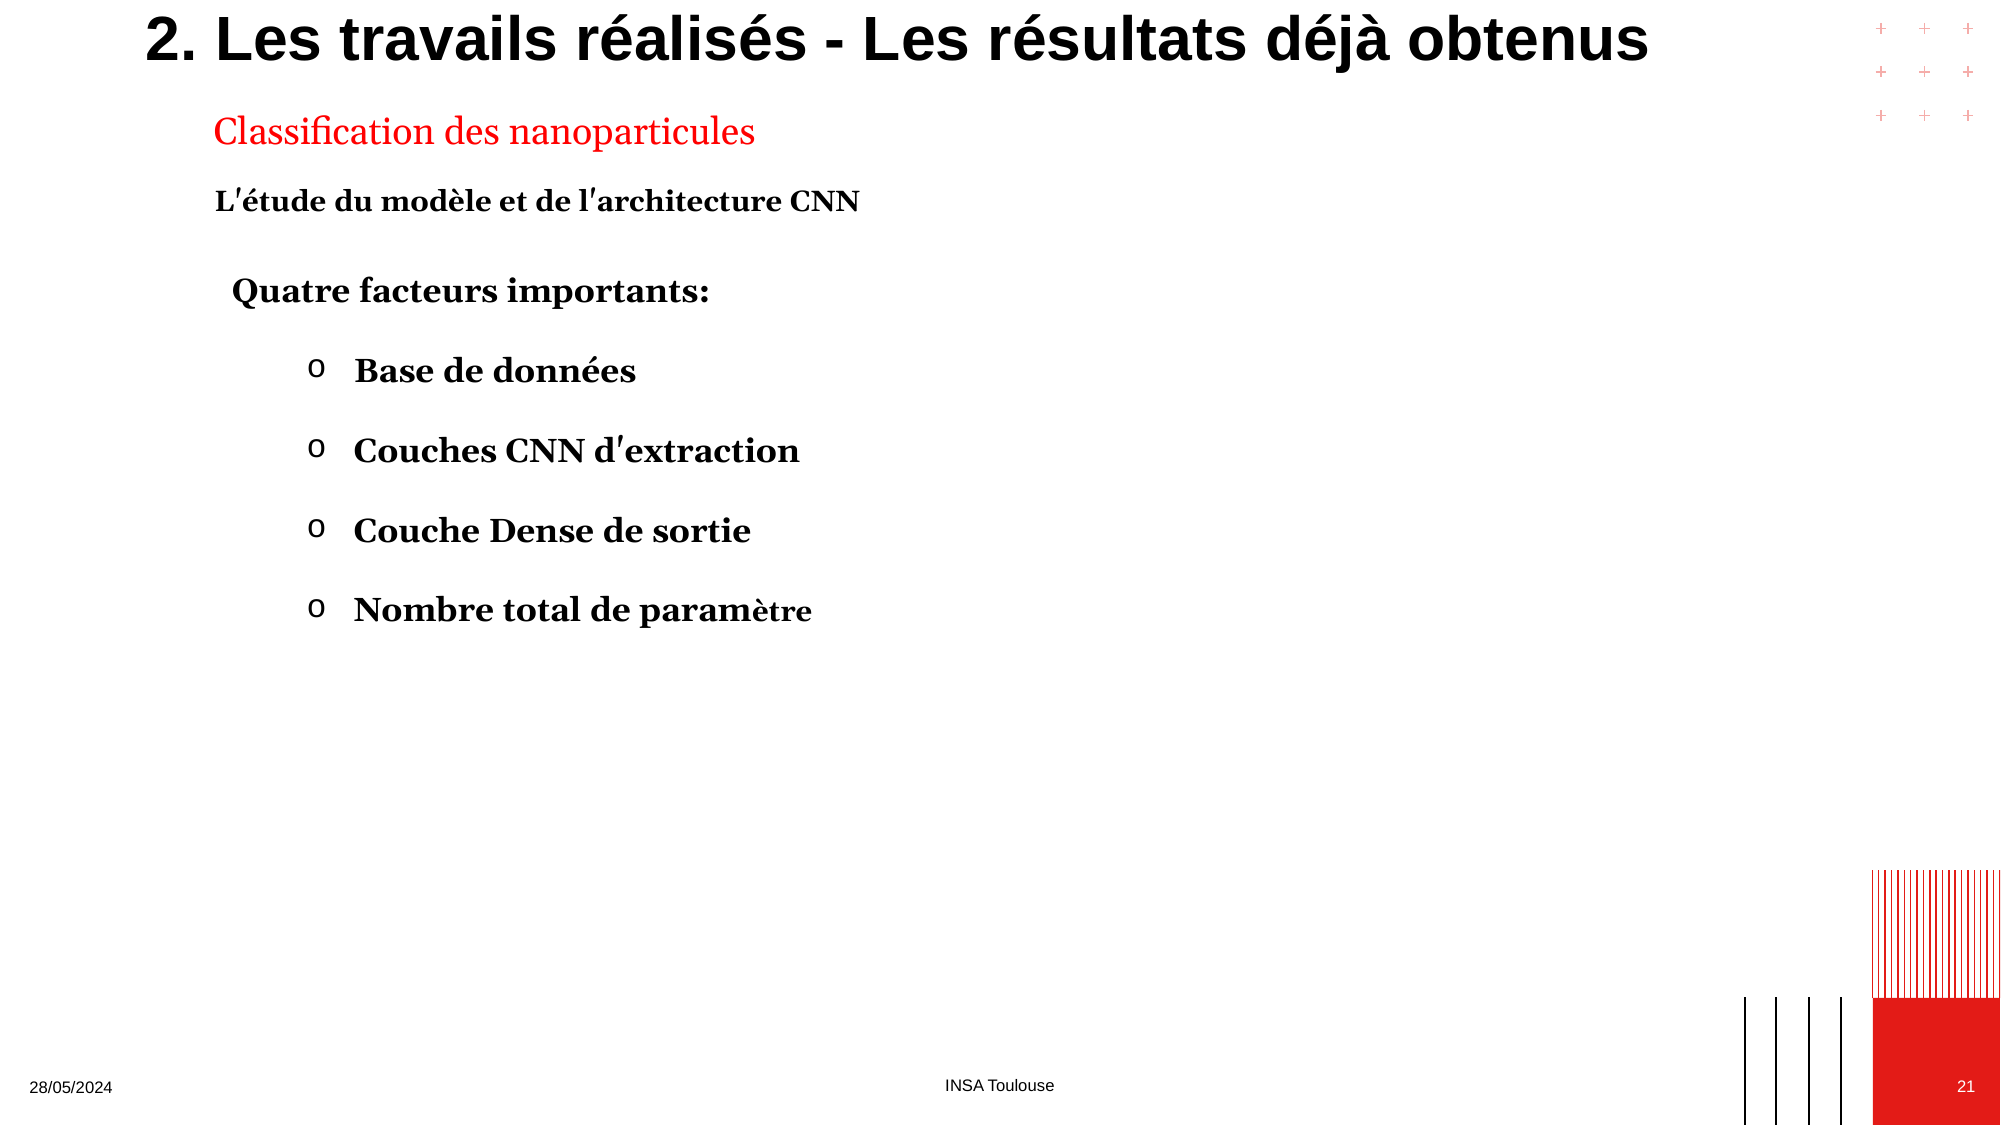

# 2. Les travails réalisés - Les résultats déjà obtenus
Classification des nanoparticules
L'étude du modèle et de l'architecture CNN

Quatre facteurs importants:

Base de données

Couches CNN d'extraction

Couche Dense de sortie

Nombre total de paramètre

INSA Toulouse
21
28/05/2024